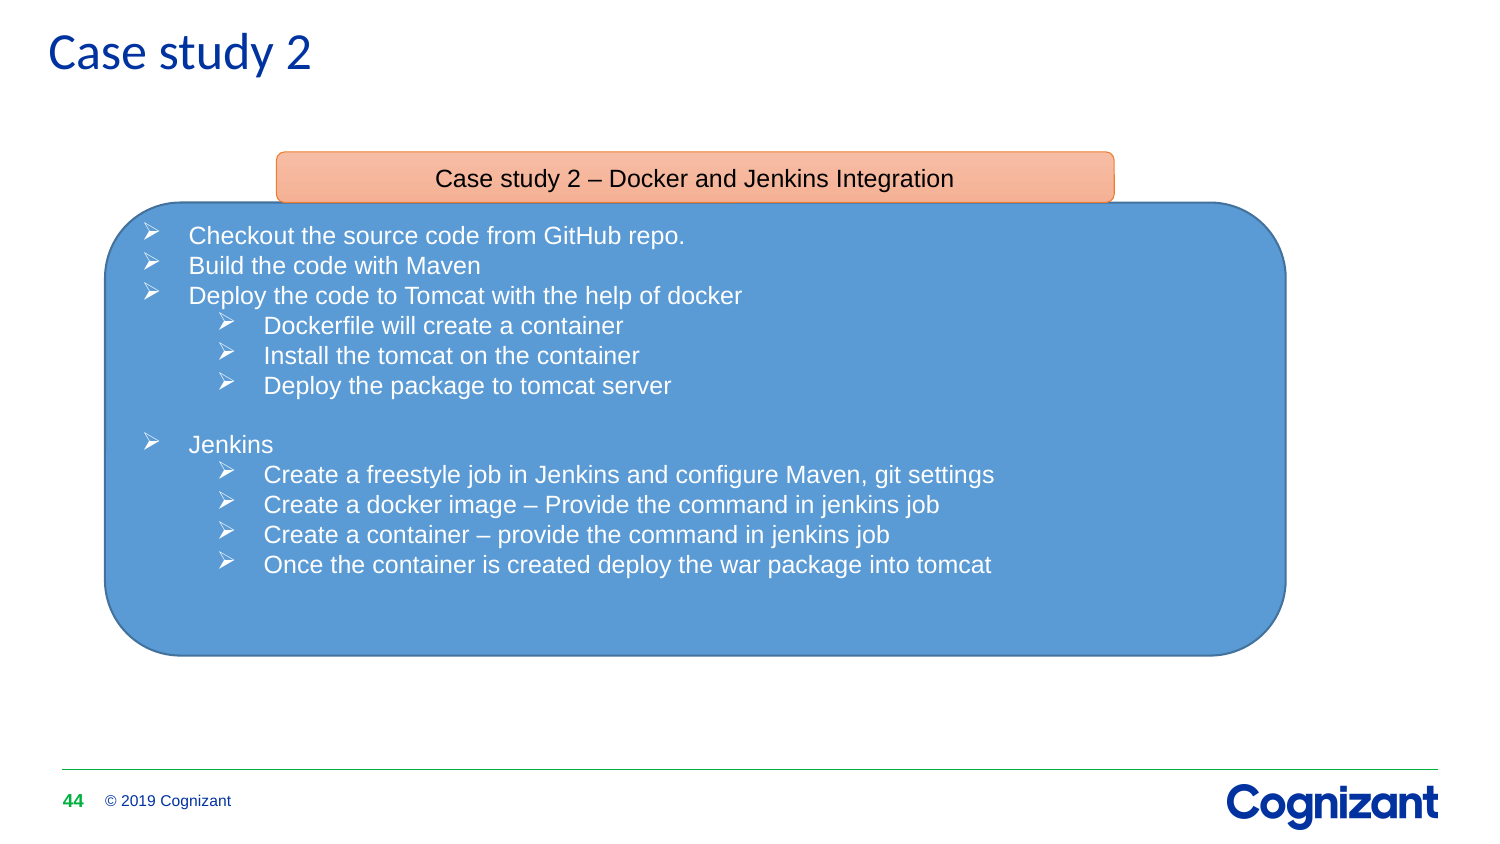

# Case study 2
Case study 2 – Docker and Jenkins Integration
Checkout the source code from GitHub repo.
Build the code with Maven
Deploy the code to Tomcat with the help of docker
Dockerfile will create a container
Install the tomcat on the container
Deploy the package to tomcat server

Jenkins
Create a freestyle job in Jenkins and configure Maven, git settings
Create a docker image – Provide the command in jenkins job
Create a container – provide the command in jenkins job
Once the container is created deploy the war package into tomcat

44
© 2019 Cognizant